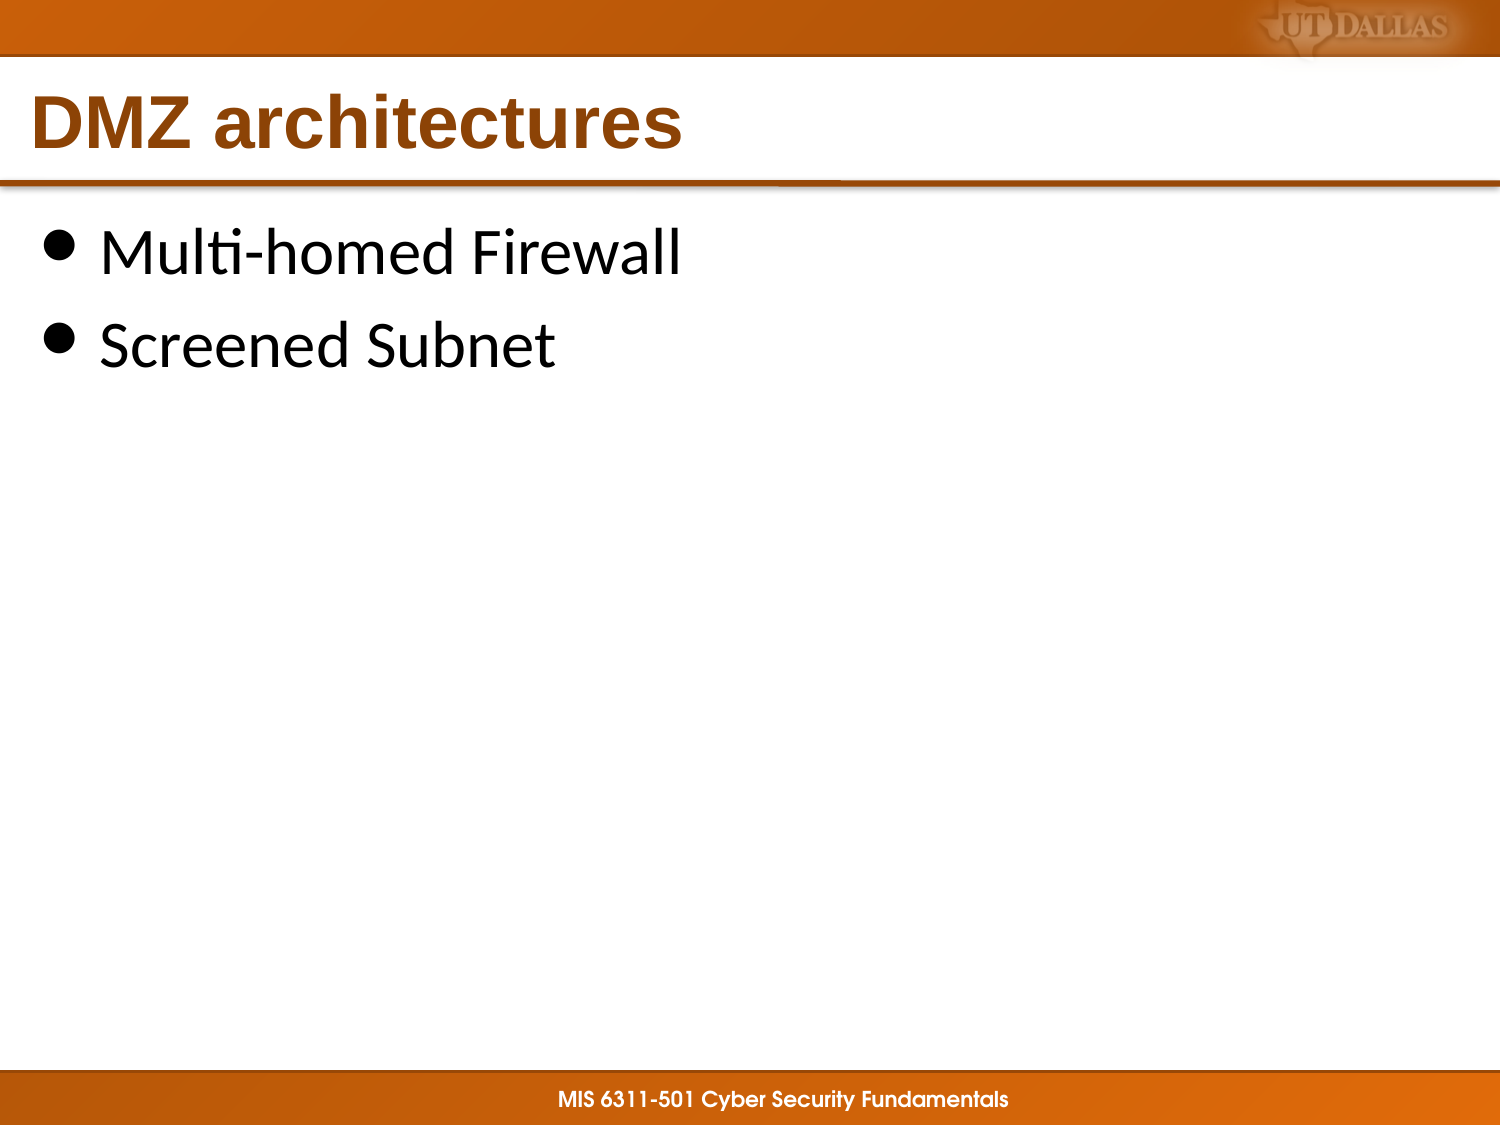

# DMZ architectures
Multi-homed Firewall
Screened Subnet